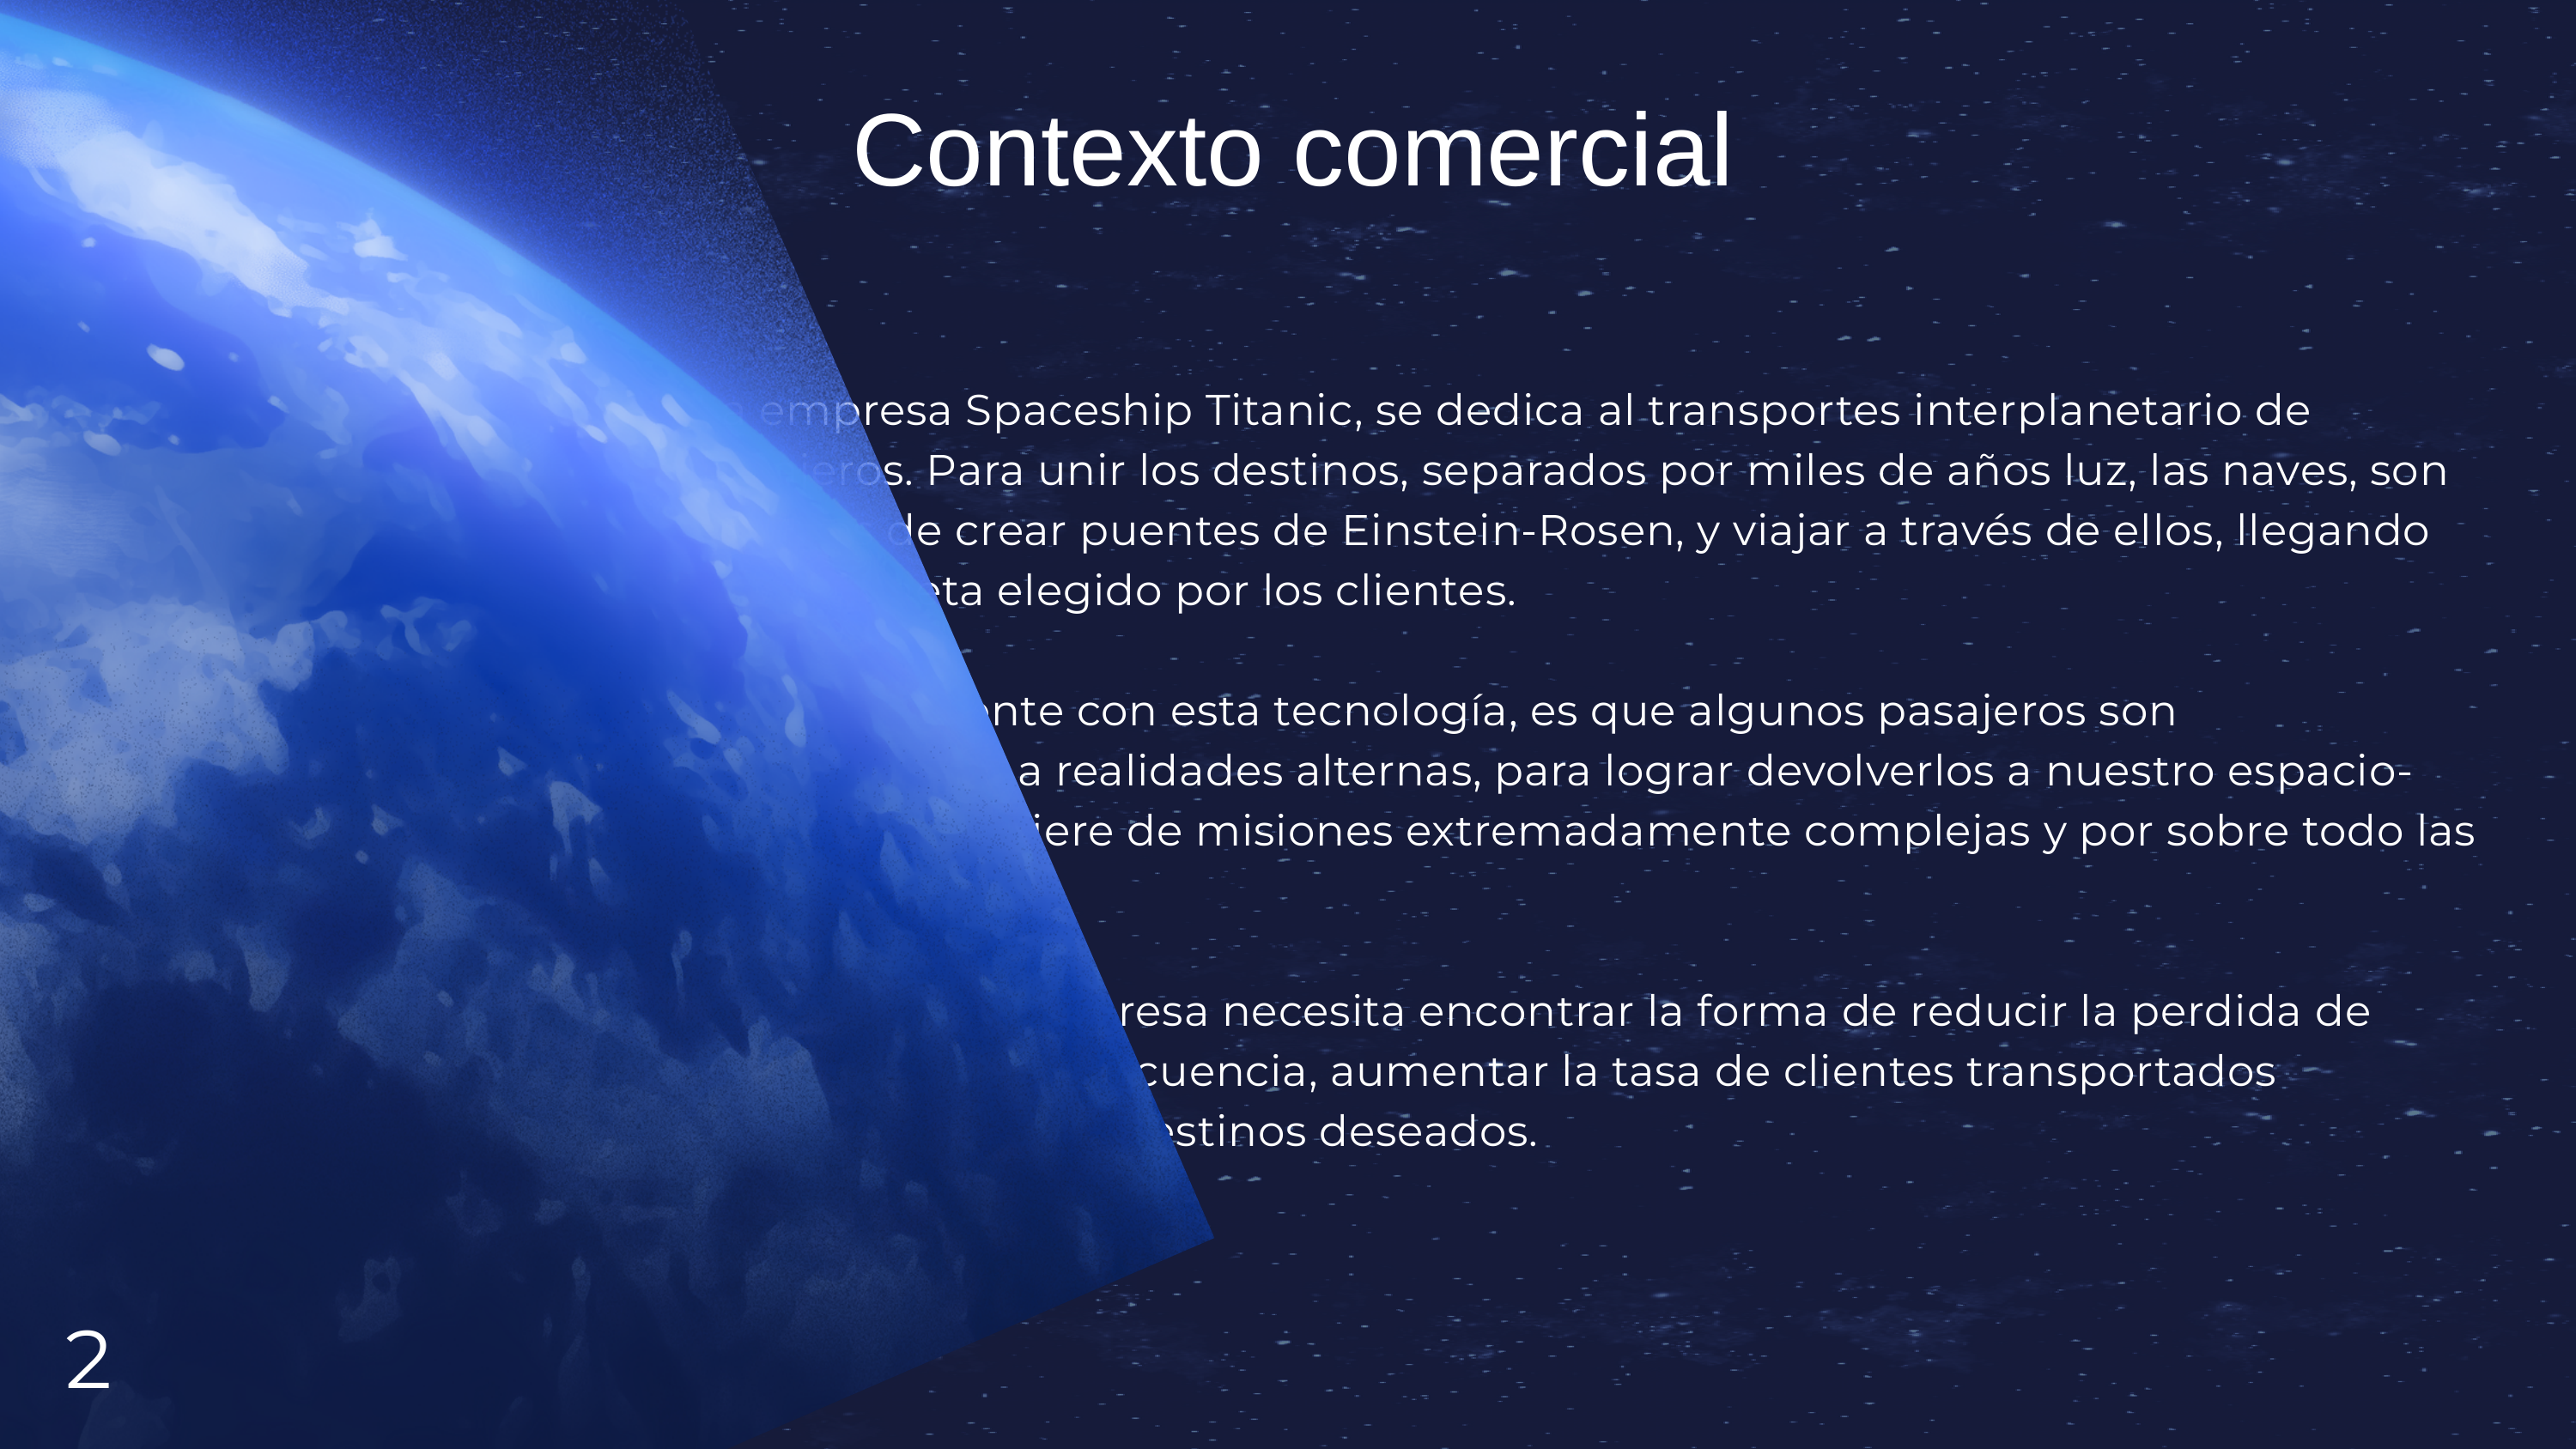

Contexto comercial
La empresa Spaceship Titanic, se dedica al transportes interplanetario de pasajeros. Para unir los destinos, separados por miles de años luz, las naves, son capaces de crear puentes de Einstein-Rosen, y viajar a través de ellos, llegando así al planeta elegido por los clientes.

El inconveniente con esta tecnología, es que algunos pasajeros son transportados a realidades alternas, para lograr devolverlos a nuestro espacio-tiempo se requiere de misiones extremadamente complejas y por sobre todo las cosas, costosas.

Por lo tanto la empresa necesita encontrar la forma de reducir la perdida de pasjeros, y en consecuencia, aumentar la tasa de clientes transportados exitosamente a los destinos deseados.

2